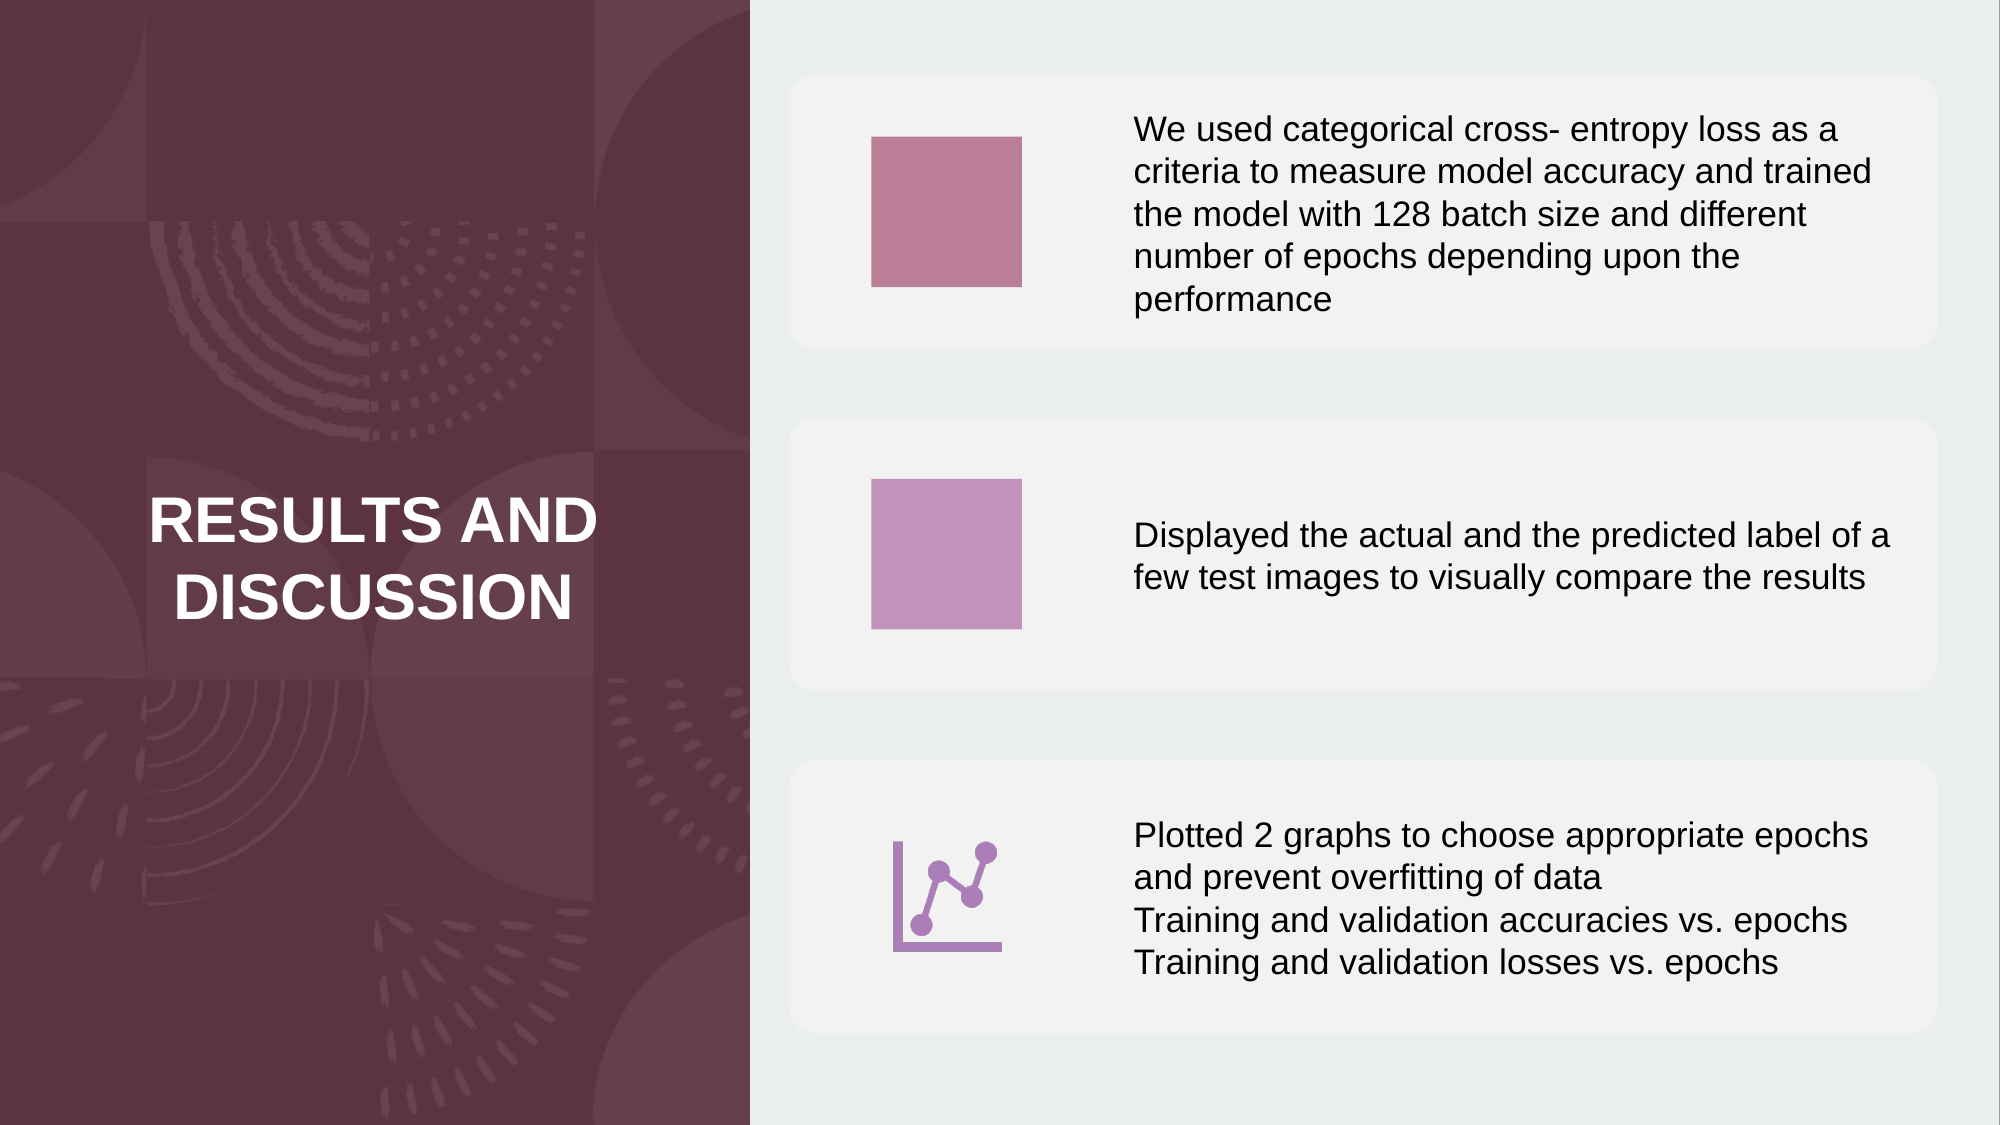

We used categorical cross- entropy loss as a criteria to measure model accuracy and trained the model with 128 batch size and different number of epochs depending upon the performance
Displayed the actual and the predicted label of a few test images to visually compare the results
Plotted 2 graphs to choose appropriate epochs and prevent overfitting of data   
Training and validation accuracies vs. epochs 
Training and validation losses vs. epochs
# RESULTS AND DISCUSSION